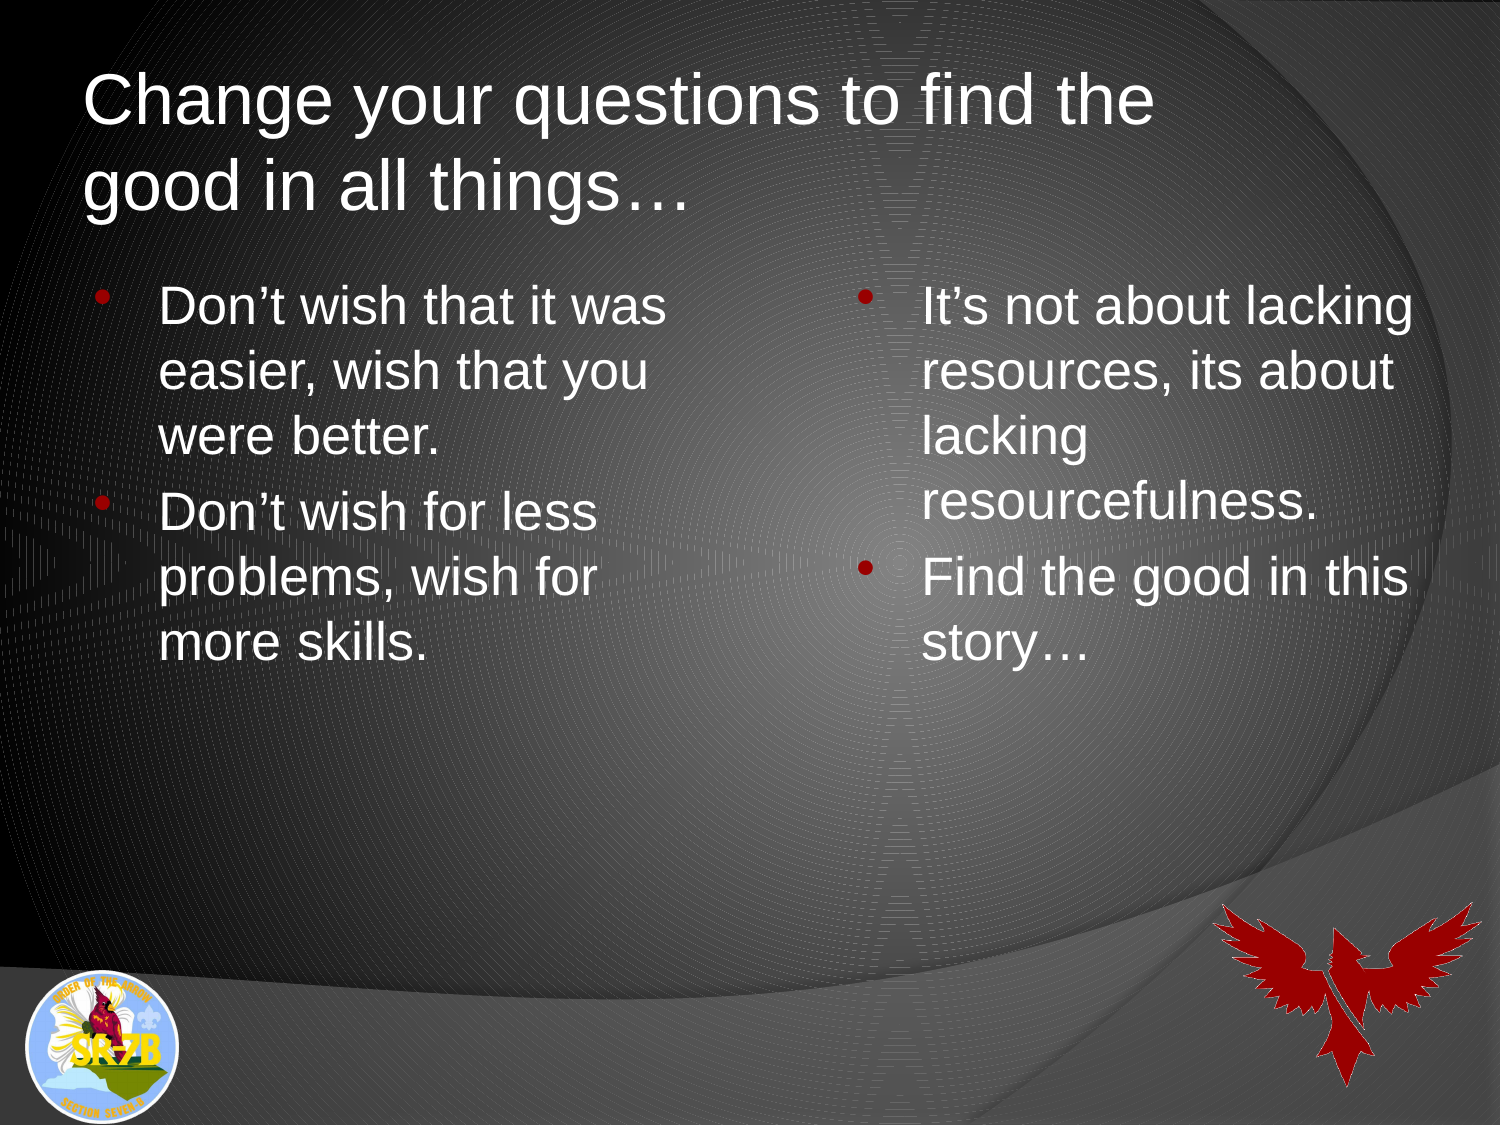

# Change your questions to find the good in all things…
Don’t wish that it was easier, wish that you were better.
Don’t wish for less problems, wish for more skills.
It’s not about lacking resources, its about lacking resourcefulness.
Find the good in this story…